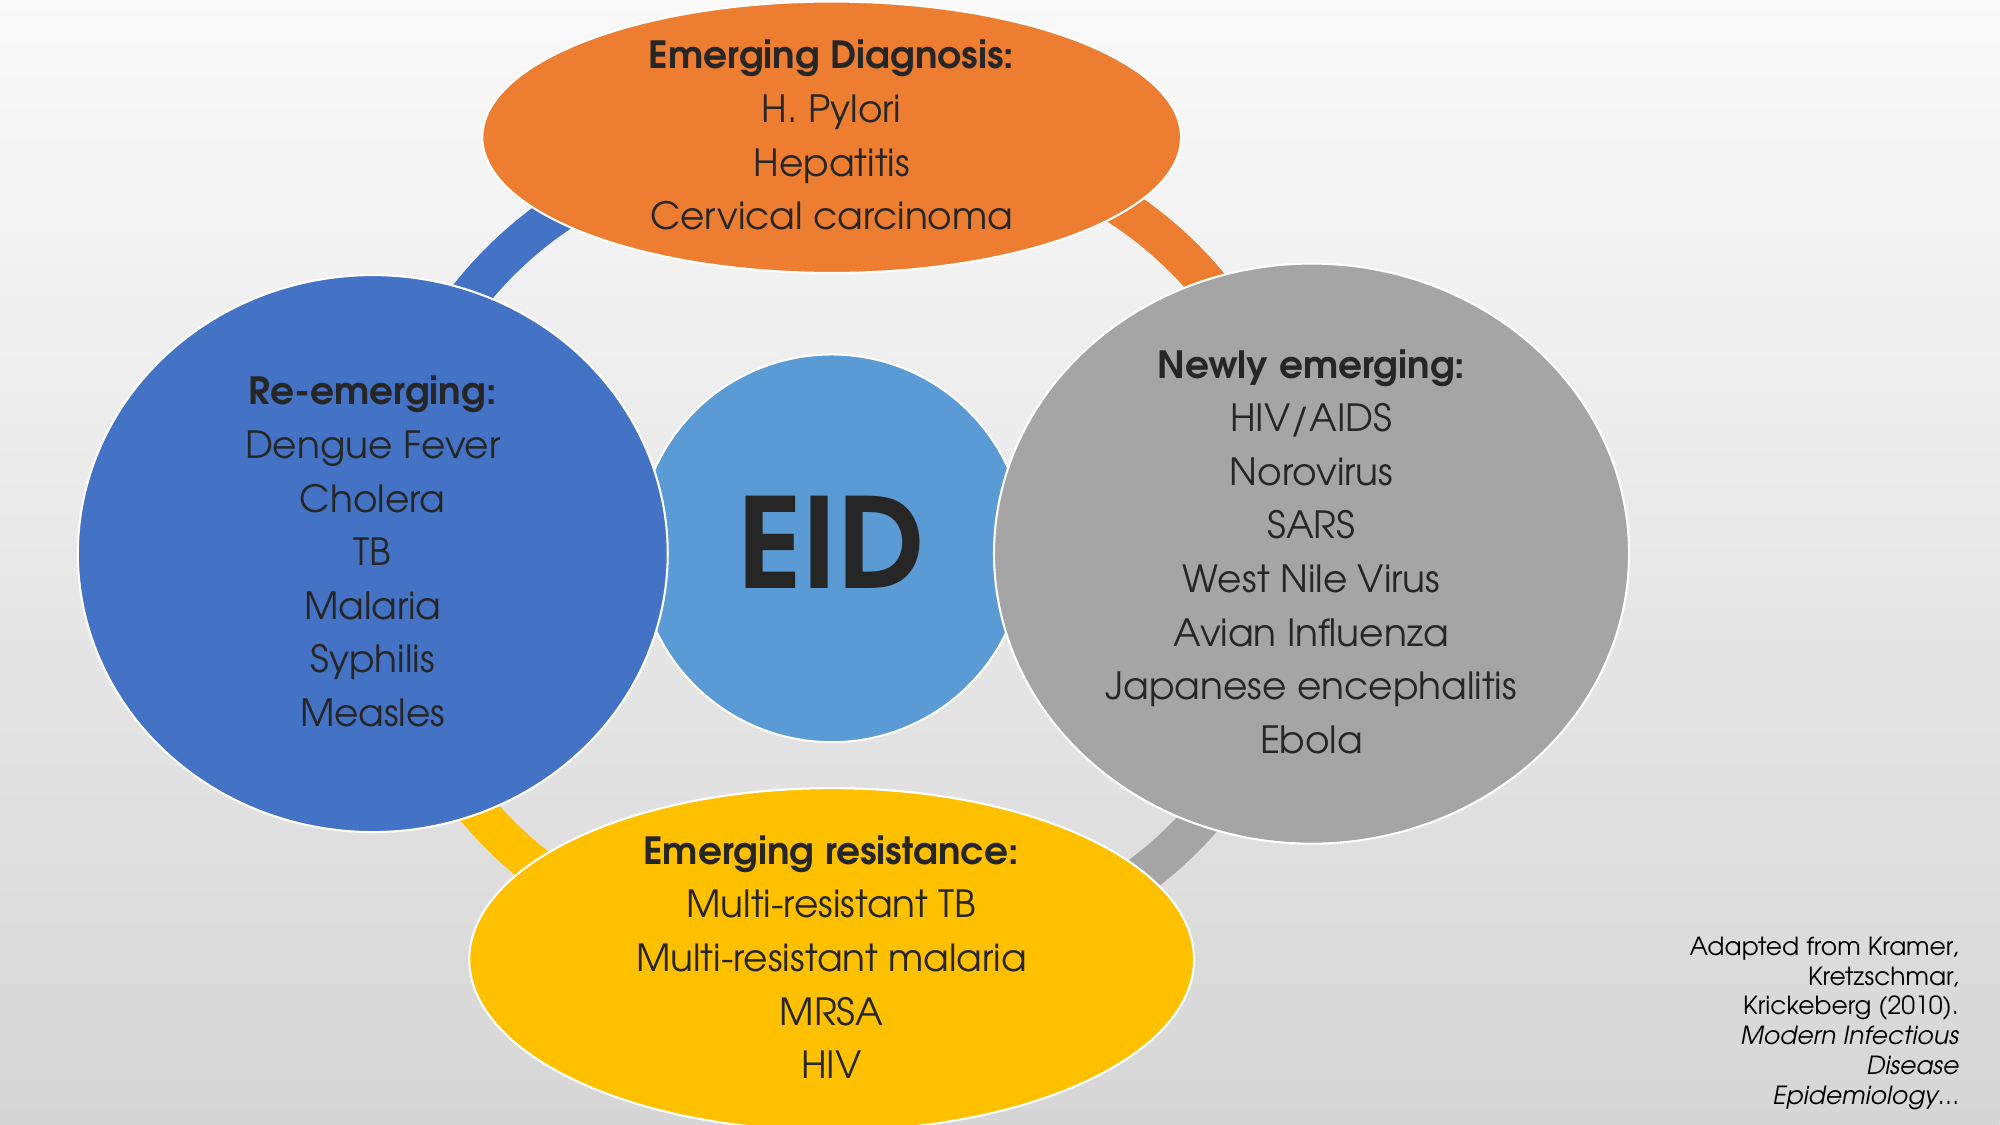

EID
Emerging Diagnosis:
H. Pylori
Hepatitis
Cervical carcinoma
Newly emerging:
HIV/AIDS
Norovirus
SARS
West Nile Virus
Avian Influenza
Japanese encephalitis
Ebola
Emerging resistance:
Multi-resistant TB
Multi-resistant malaria
MRSA
HIV
Re-emerging:
Dengue Fever
Cholera
TB
Malaria
Syphilis
Measles
Adapted from Kramer, Kretzschmar, Krickeberg (2010). Modern Infectious Disease Epidemiology…